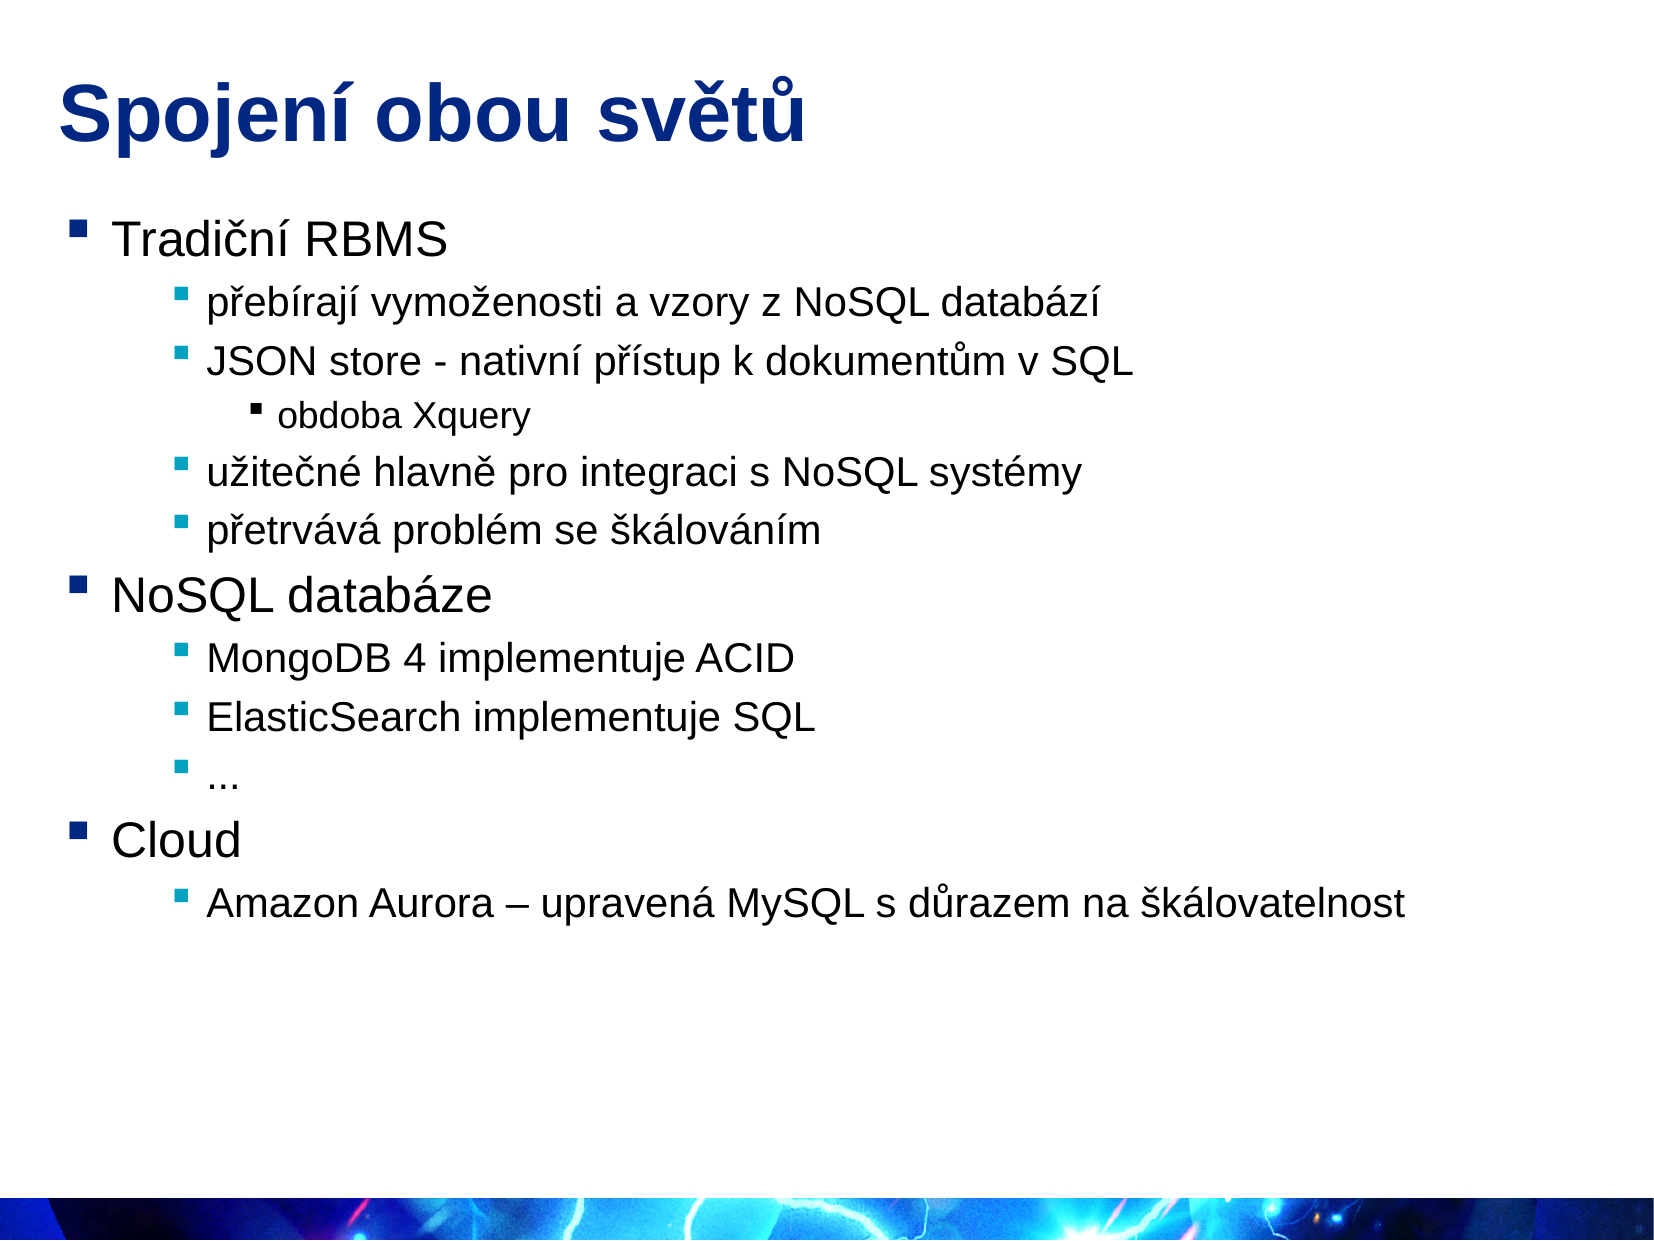

# Spojení obou světů
Tradiční RBMS
přebírají vymoženosti a vzory z NoSQL databází
JSON store - nativní přístup k dokumentům v SQL
obdoba Xquery
užitečné hlavně pro integraci s NoSQL systémy
přetrvává problém se škálováním
NoSQL databáze
MongoDB 4 implementuje ACID
ElasticSearch implementuje SQL
...
Cloud
Amazon Aurora – upravená MySQL s důrazem na škálovatelnost